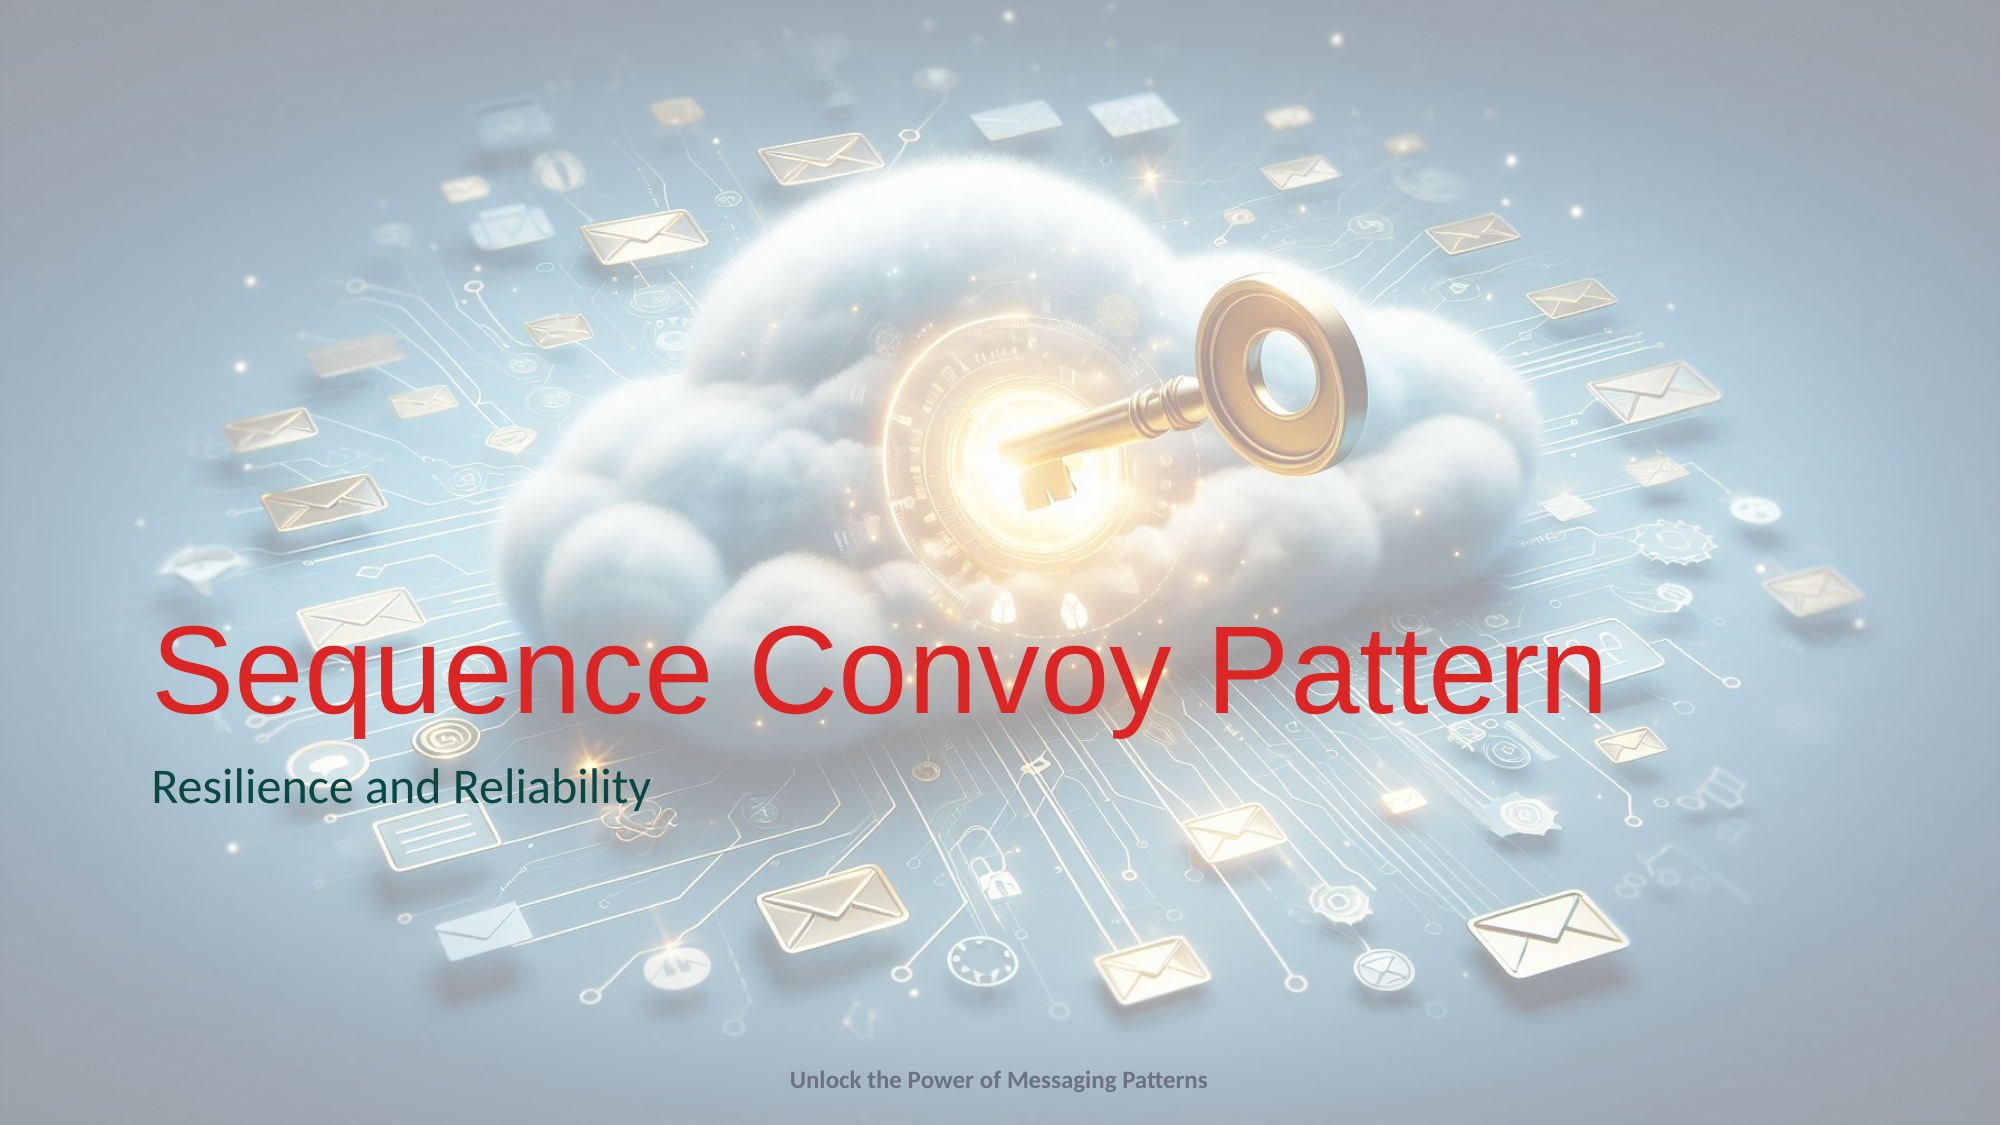

# Sequence Convoy Pattern
Resilience and Reliability